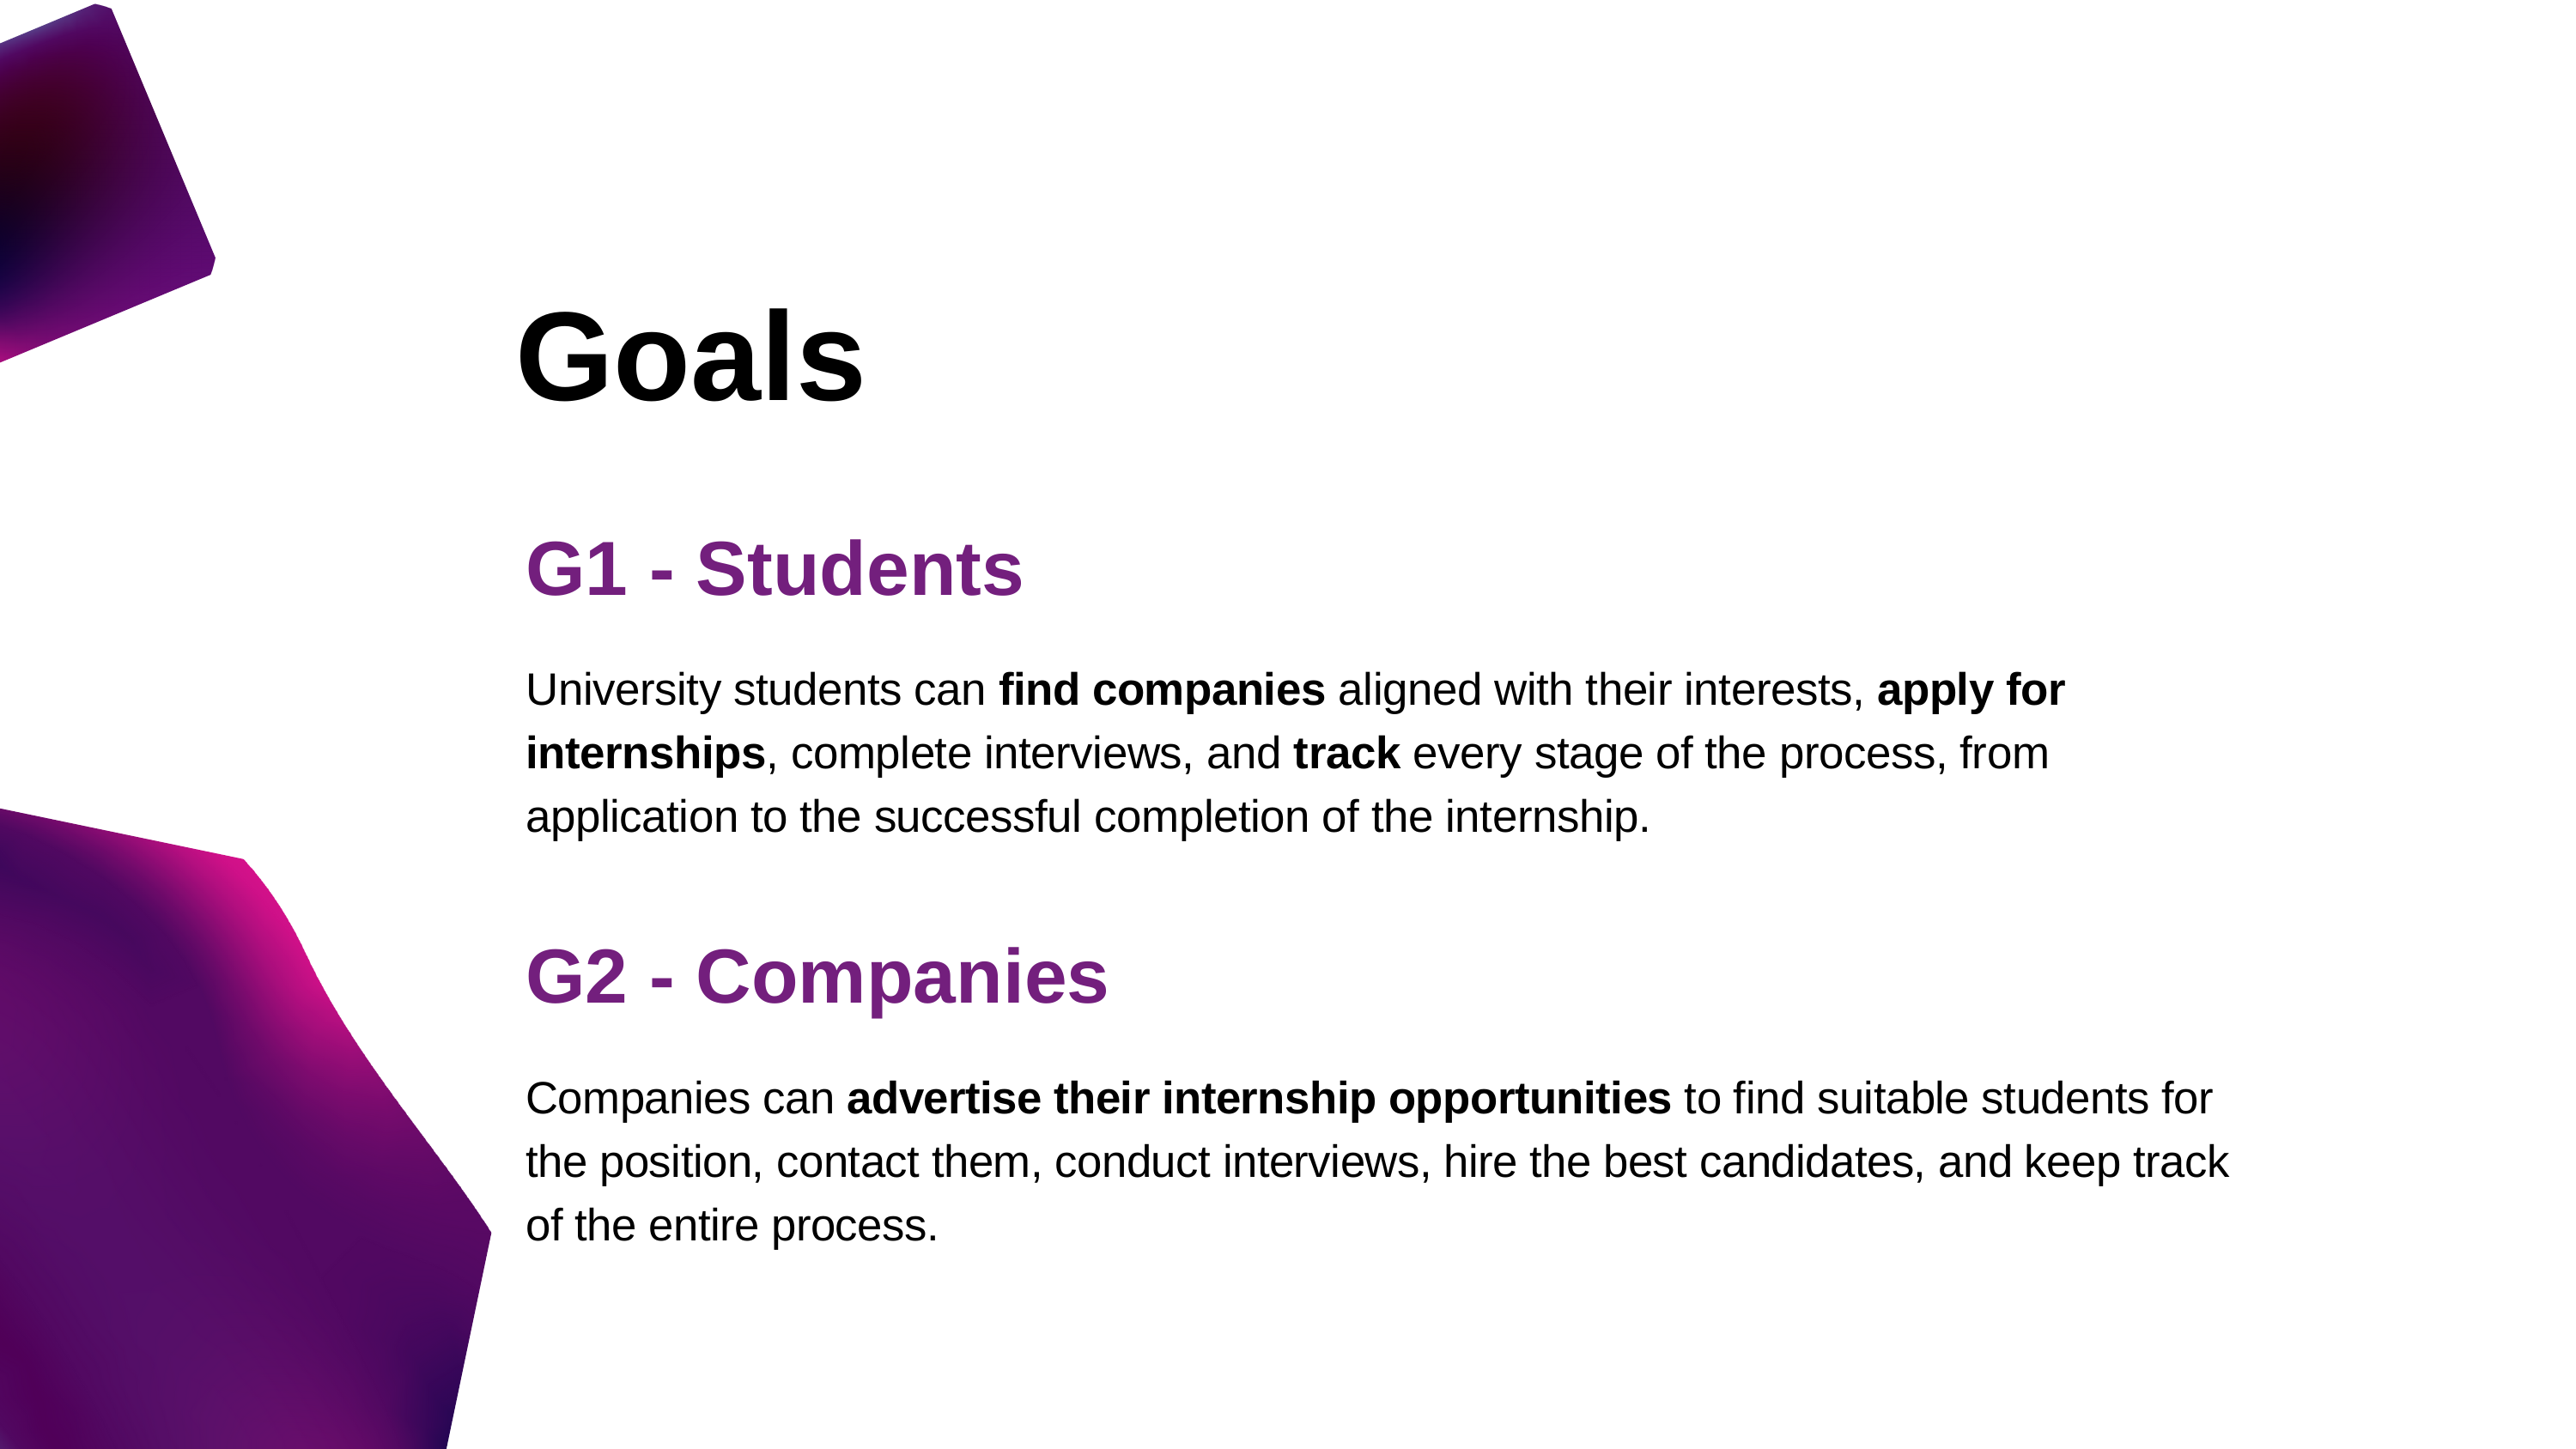

Goals
G1 - Students
University students can find companies aligned with their interests, apply for internships, complete interviews, and track every stage of the process, from application to the successful completion of the internship.

G2 - Companies
Companies can advertise their internship opportunities to find suitable students for the position, contact them, conduct interviews, hire the best candidates, and keep track of the entire process.